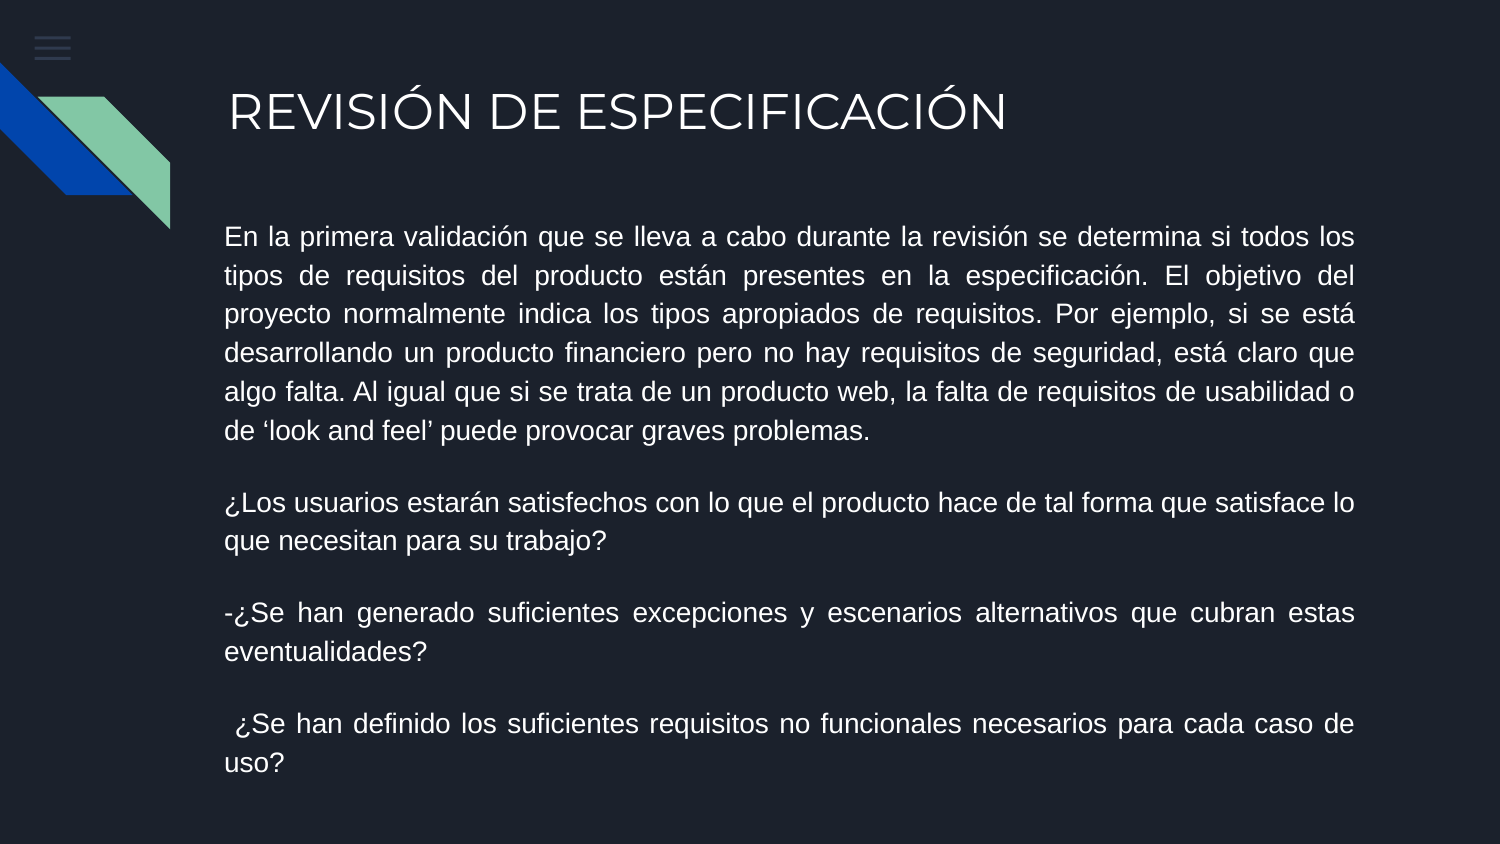

# REVISIÓN DE ESPECIFICACIÓN

En la primera validación que se lleva a cabo durante la revisión se determina si todos los tipos de requisitos del producto están presentes en la especificación. El objetivo del proyecto normalmente indica los tipos apropiados de requisitos. Por ejemplo, si se está desarrollando un producto financiero pero no hay requisitos de seguridad, está claro que algo falta. Al igual que si se trata de un producto web, la falta de requisitos de usabilidad o de ‘look and feel’ puede provocar graves problemas.
¿Los usuarios estarán satisfechos con lo que el producto hace de tal forma que satisface lo que necesitan para su trabajo?
-¿Se han generado suficientes excepciones y escenarios alternativos que cubran estas eventualidades?
 ¿Se han definido los suficientes requisitos no funcionales necesarios para cada caso de uso?